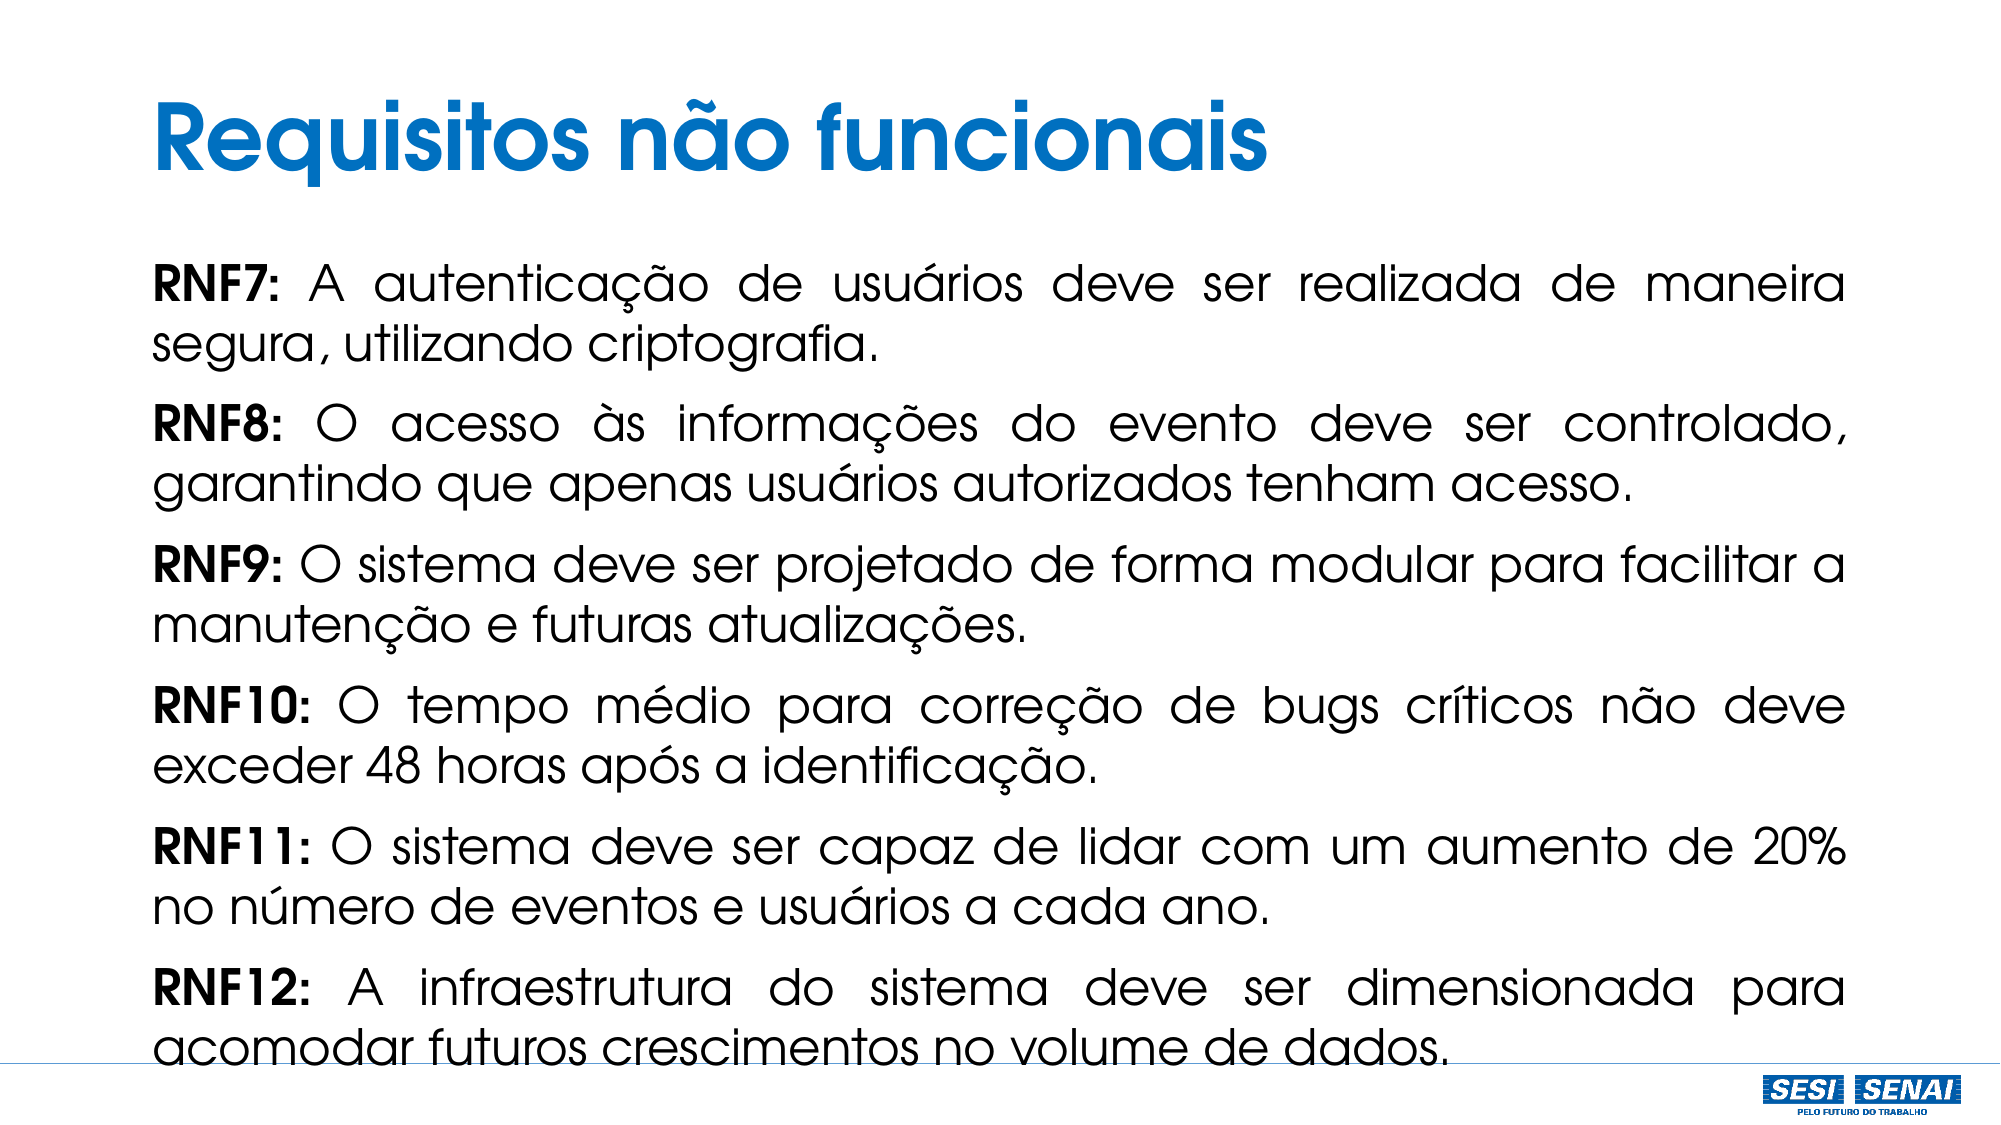

# Requisitos não funcionais
RNF7: A autenticação de usuários deve ser realizada de maneira segura, utilizando criptografia.
RNF8: O acesso às informações do evento deve ser controlado, garantindo que apenas usuários autorizados tenham acesso.
RNF9: O sistema deve ser projetado de forma modular para facilitar a manutenção e futuras atualizações.
RNF10: O tempo médio para correção de bugs críticos não deve exceder 48 horas após a identificação.
RNF11: O sistema deve ser capaz de lidar com um aumento de 20% no número de eventos e usuários a cada ano.
RNF12: A infraestrutura do sistema deve ser dimensionada para acomodar futuros crescimentos no volume de dados.